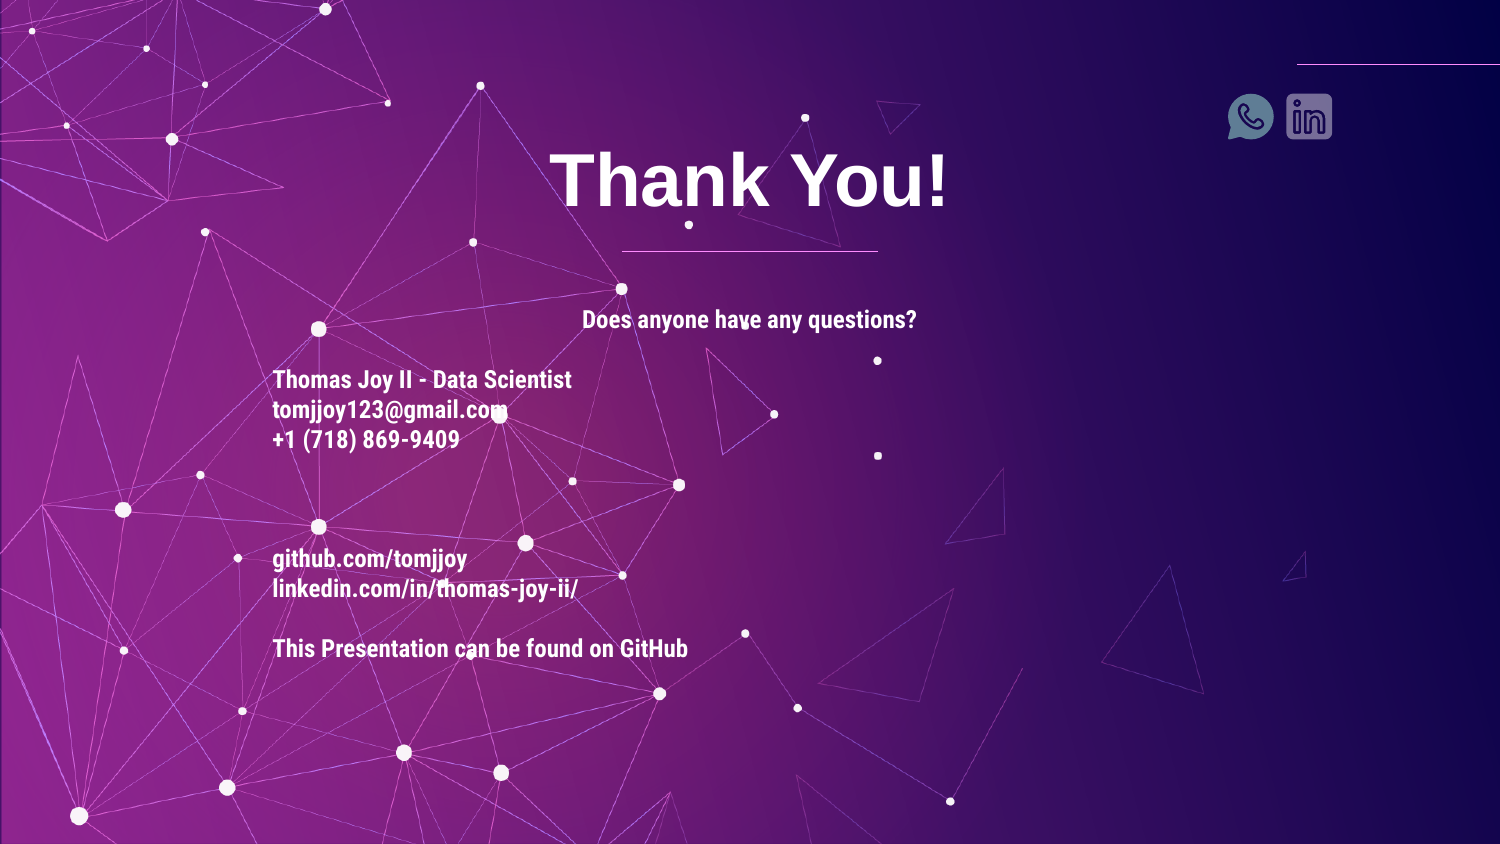

# Thank You!

Does anyone have any questions?

Thomas Joy II - Data Scientist
tomjjoy123@gmail.com
+1 (718) 869-9409

github.com/tomjjoy
linkedin.com/in/thomas-joy-ii/

This Presentation can be found on GitHub